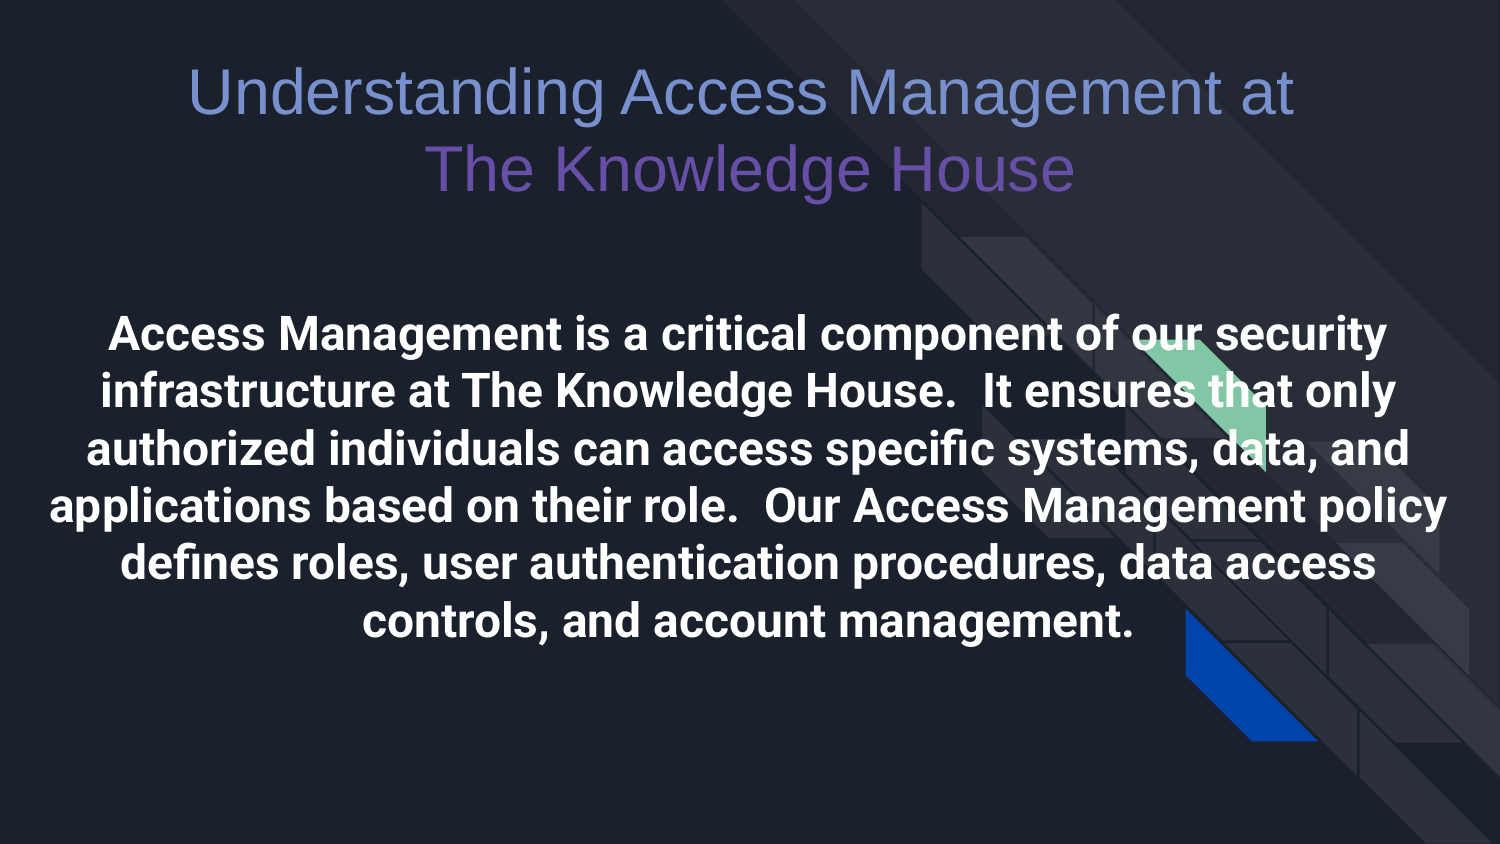

# Understanding Access Management at
The Knowledge House

Access Management is a critical component of our security infrastructure at The Knowledge House.  It ensures that only authorized individuals can access specific systems, data, and applications based on their role.  Our Access Management policy defines roles, user authentication procedures, data access controls, and account management.